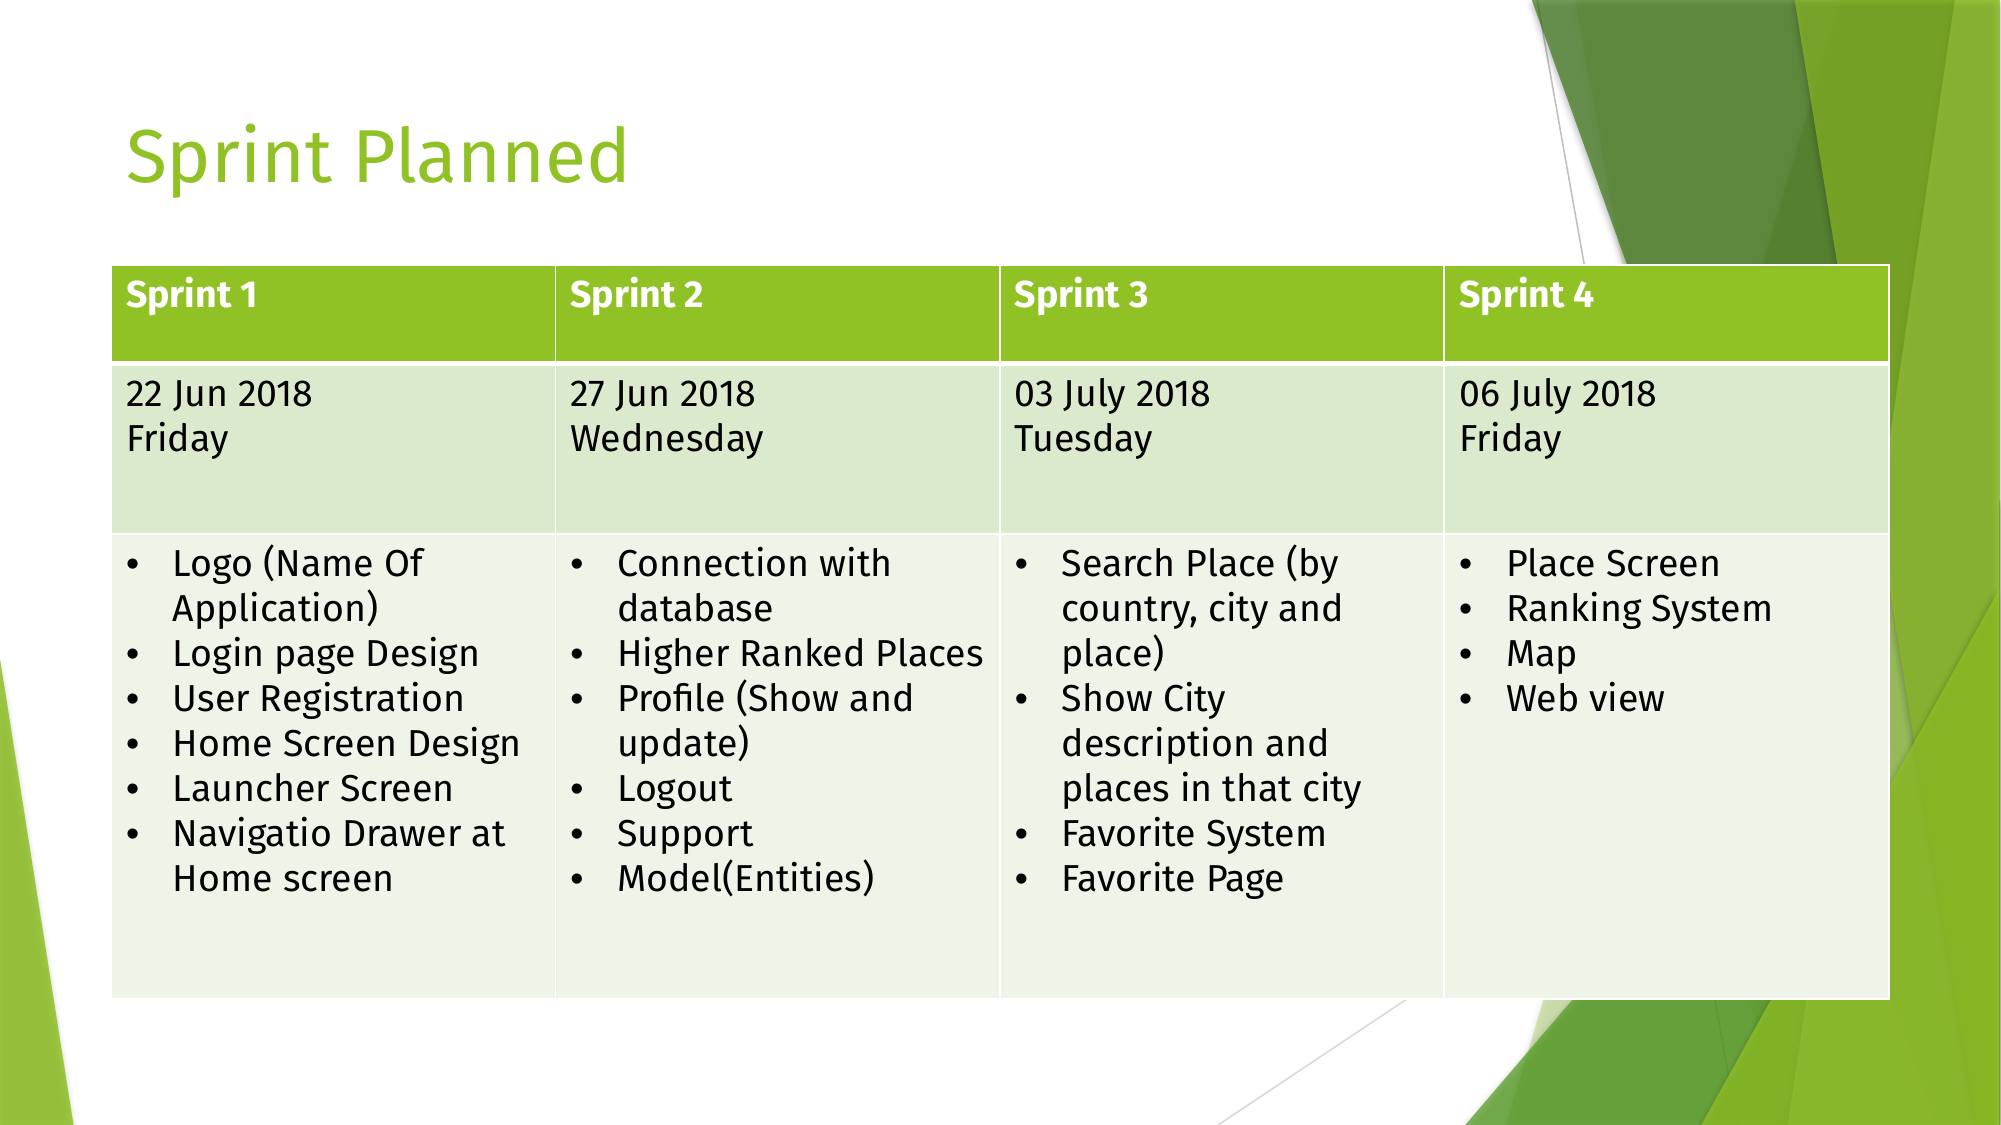

# Sprint Planned
| Sprint 1 | Sprint 2 | Sprint 3 | Sprint 4 |
| --- | --- | --- | --- |
| 22 Jun 2018 Friday | 27 Jun 2018 Wednesday | 03 July 2018 Tuesday | 06 July 2018 Friday |
| Logo (Name Of Application) Login page Design User Registration Home Screen Design Launcher Screen Navigatio Drawer at Home screen | Connection with database Higher Ranked Places Profile (Show and update) Logout Support Model(Entities) | Search Place (by country, city and place) Show City description and places in that city Favorite System Favorite Page | Place Screen Ranking System Map Web view |